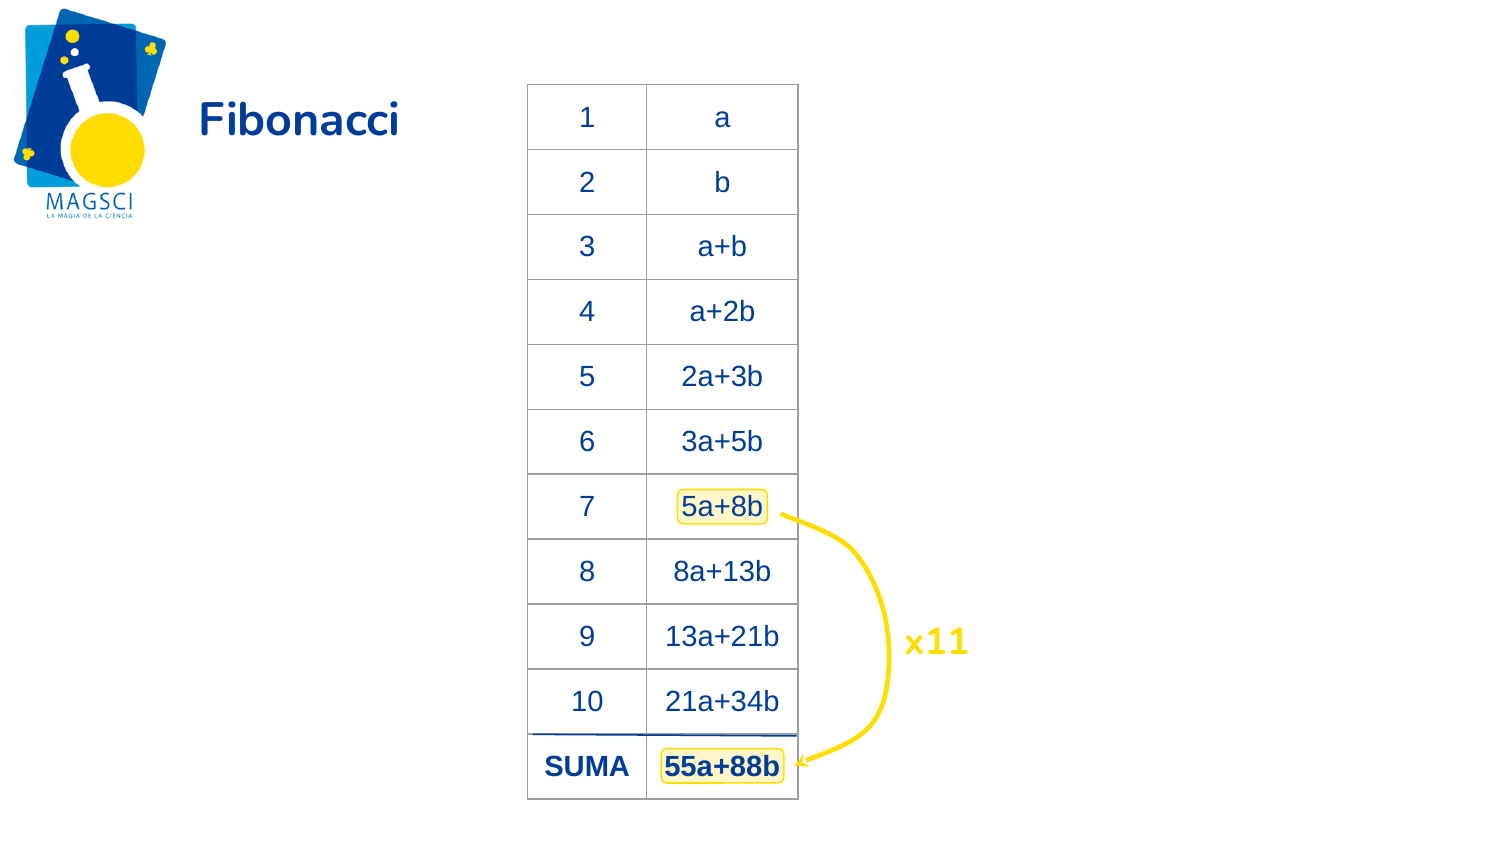

# Fibonacci
| 1 | a |
| --- | --- |
| 2 | b |
| 3 | a+b |
| 4 | a+2b |
| 5 | 2a+3b |
| 6 | 3a+5b |
| 7 | 5a+8b |
| 8 | 8a+13b |
| 9 | 13a+21b |
| 10 | 21a+34b |
| SUMA | 55a+88b |

x11